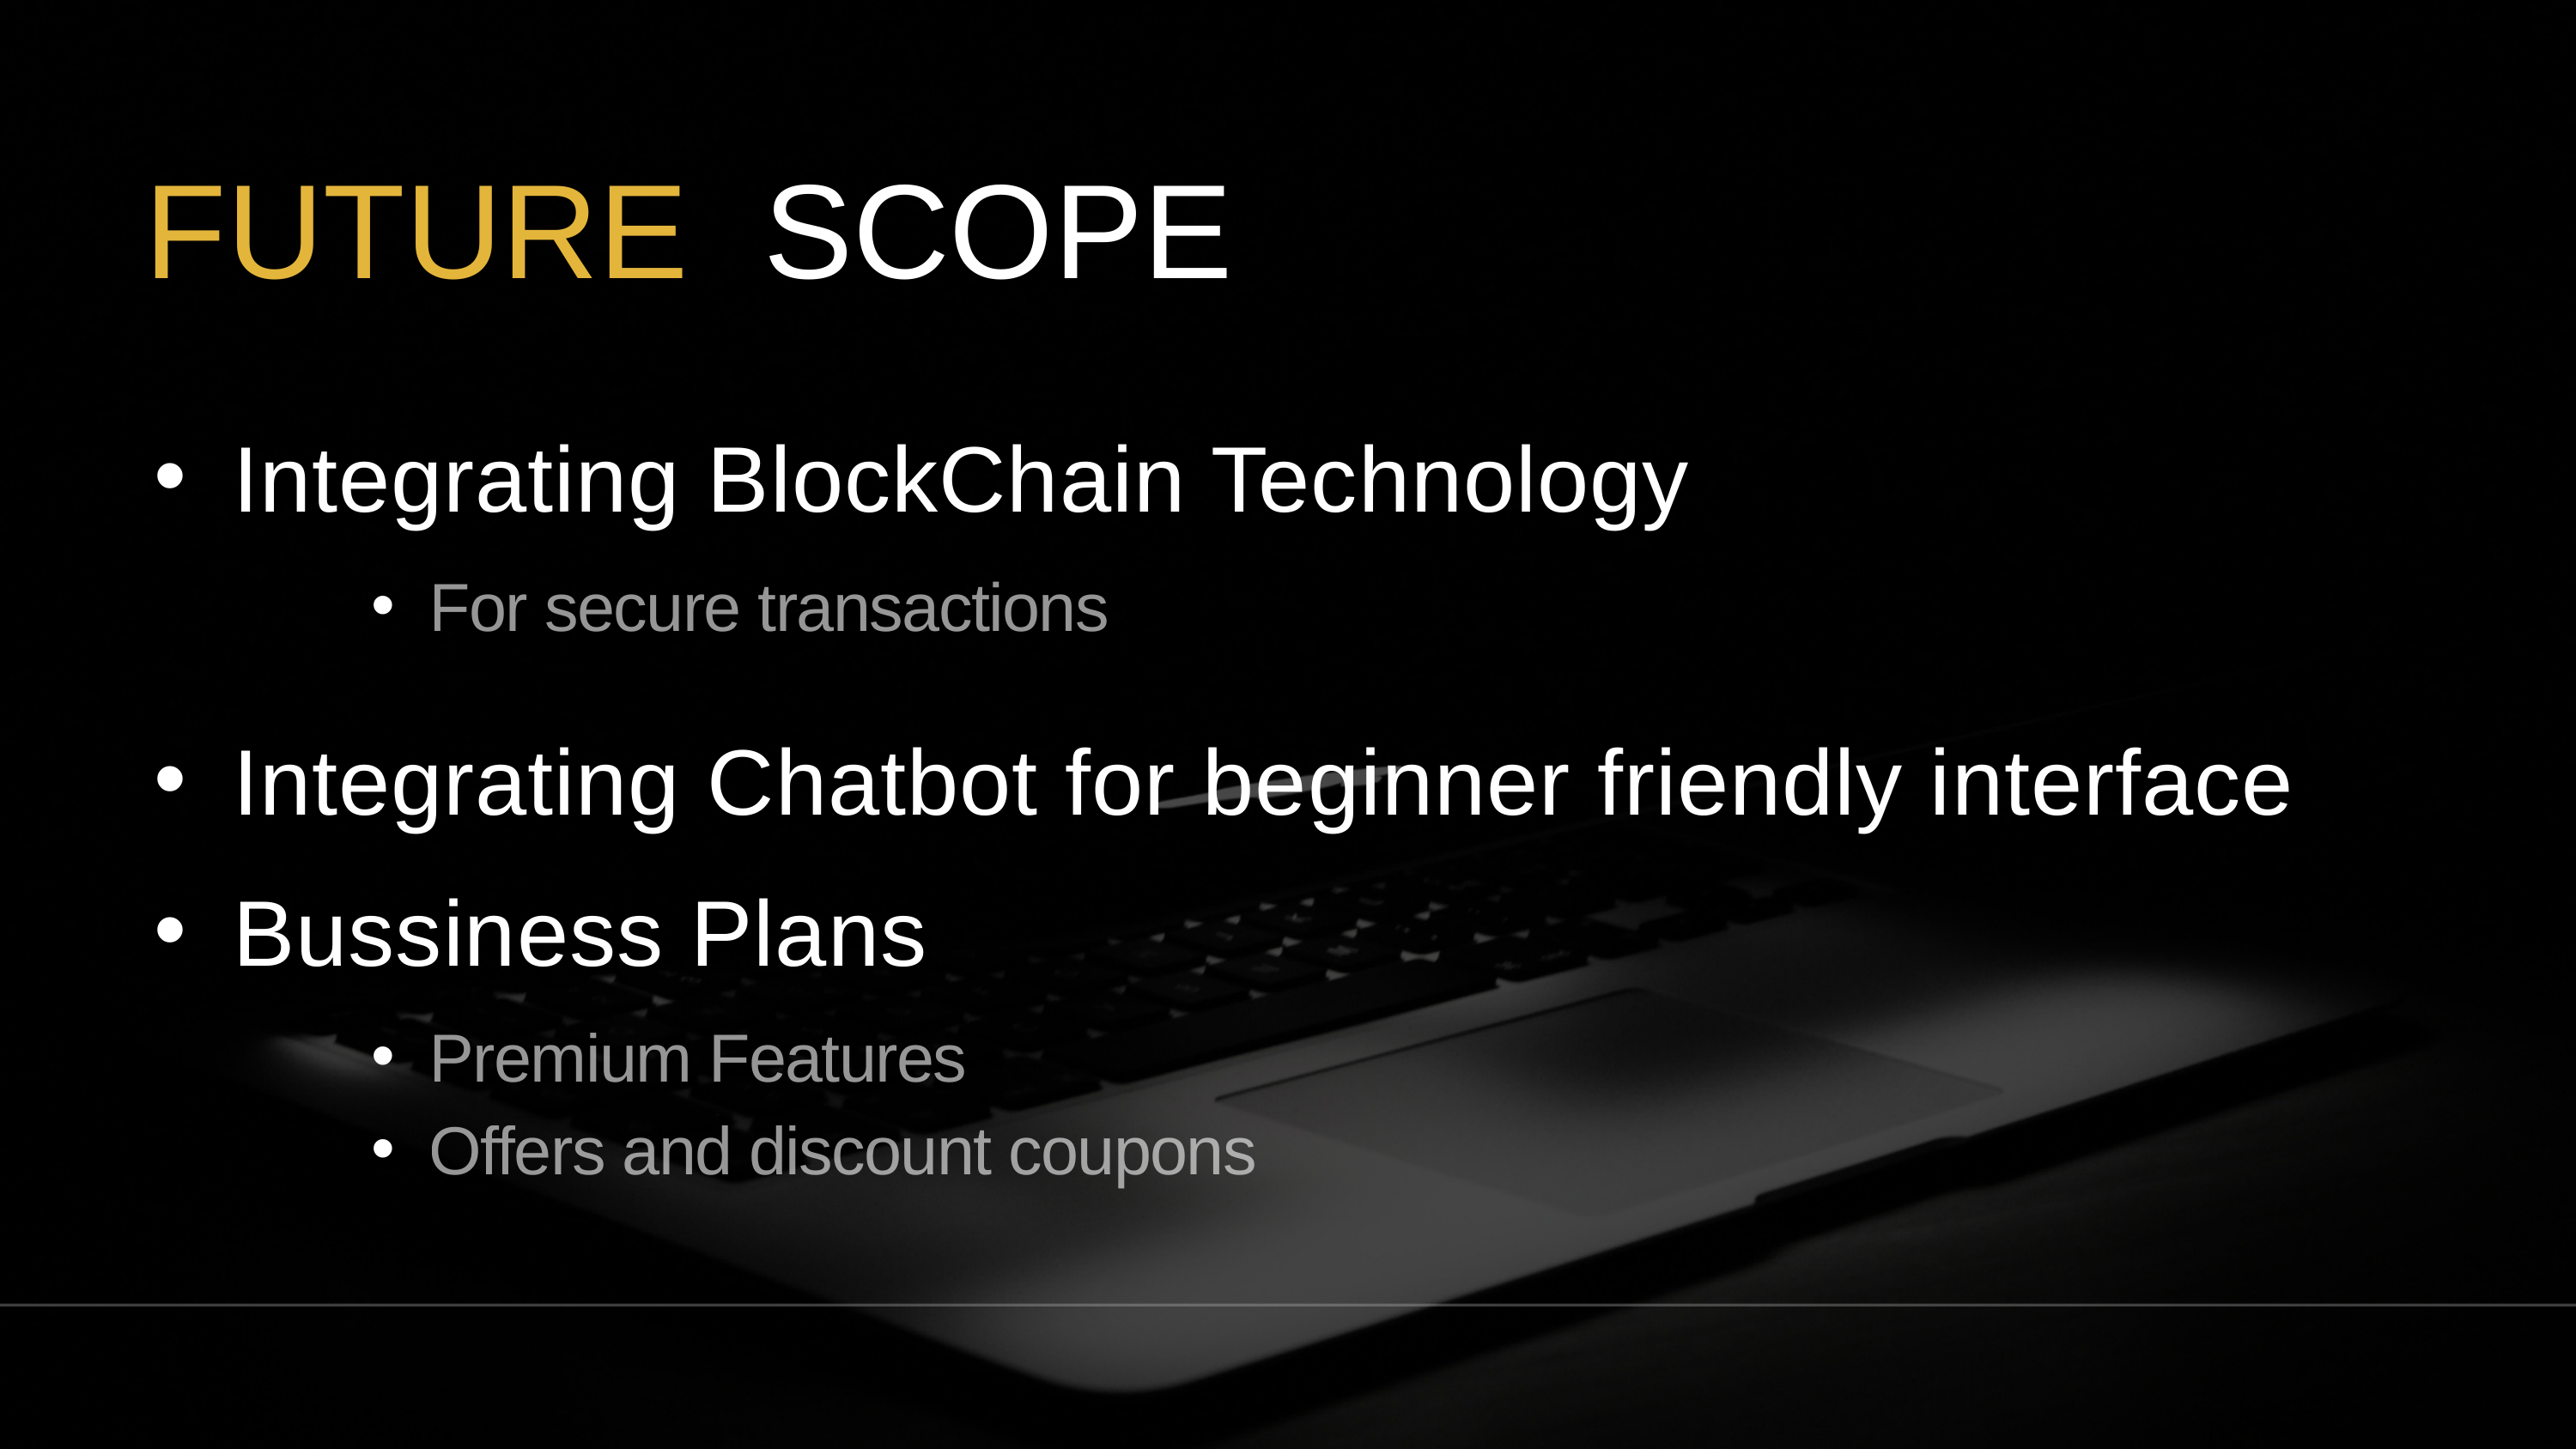

FUTURE  SCOPE
Integrating BlockChain Technology

Integrating Chatbot for beginner friendly interface
Bussiness Plans
For secure transactions
Premium Features
Offers and discount coupons